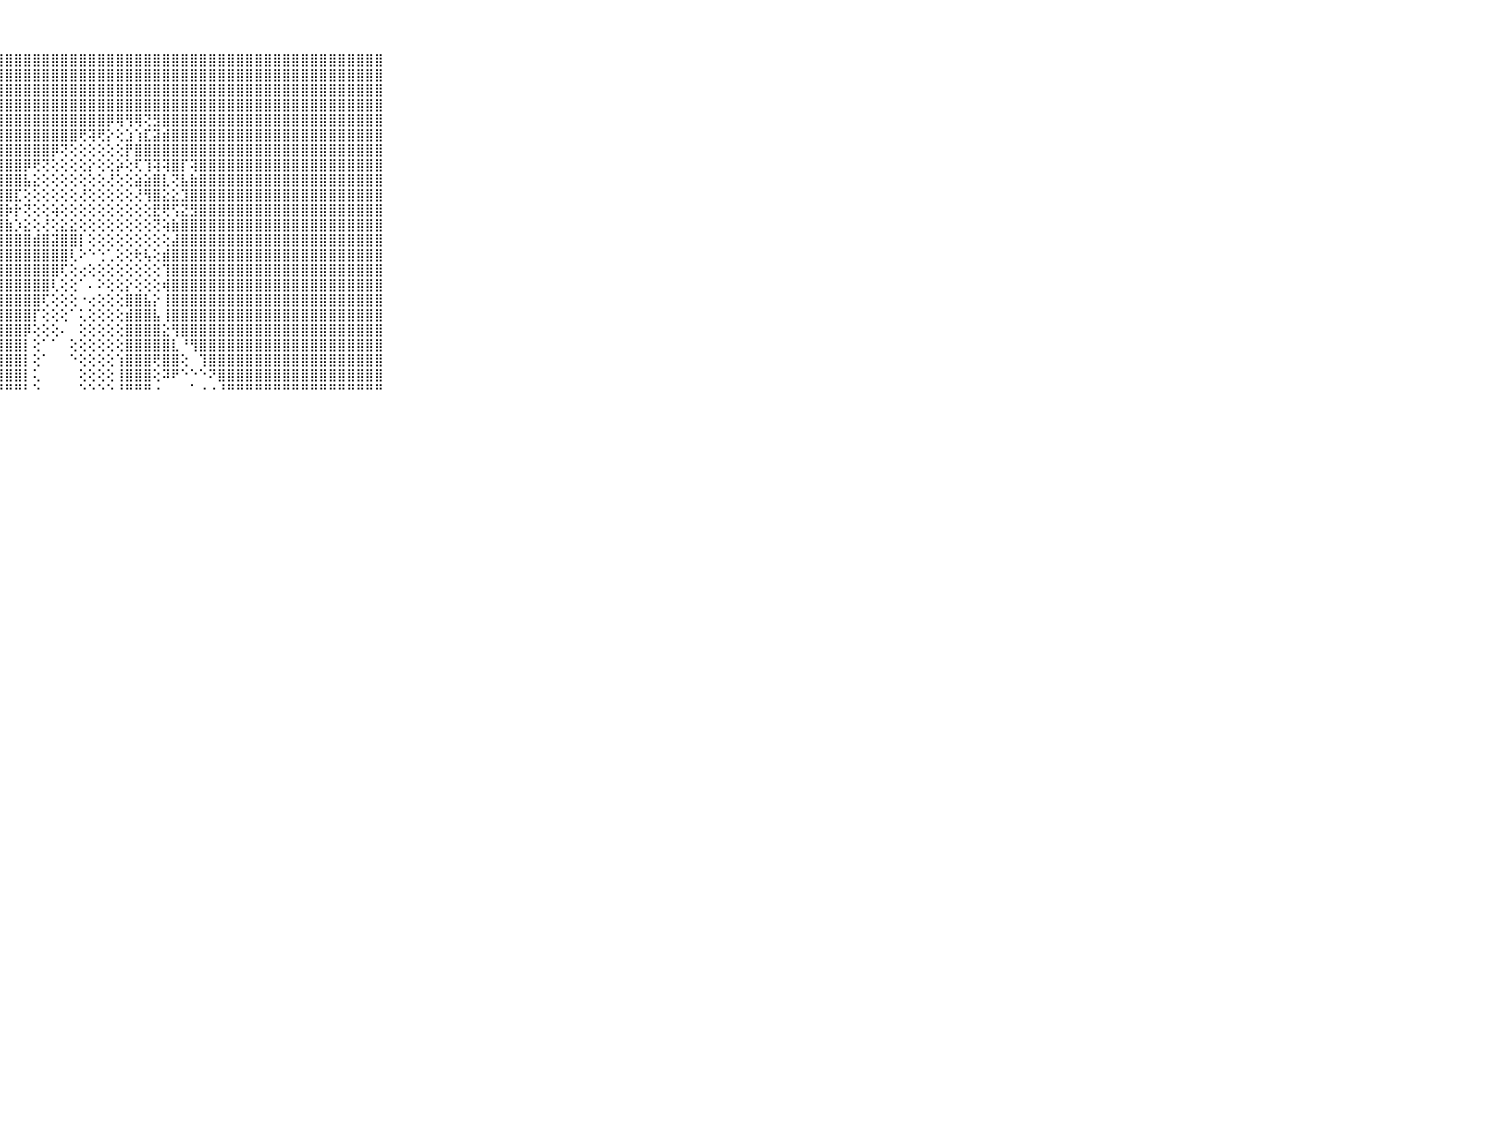

⠀⠀⠀⠀⠀⠀⠀⠀⠀⠀⠀⣿⣿⣿⣿⣿⣿⣿⣿⣿⣿⣿⣿⣿⣿⣿⣿⣿⣿⣿⣿⣿⣿⣿⣿⣿⣿⣿⣿⣿⣿⣿⣿⣿⣿⣿⣿⣿⣿⣿⣿⣿⣿⣿⣿⣿⣿⣿⣿⣿⣿⣿⣿⣿⣿⣿⣿⣿⣿⠀⠀⠀⠀⠀⠀⠀⠀⠀⠀⠀⠀
⠀⠀⠀⠀⠀⠀⠀⠀⠀⠀⠀⣿⣿⣿⣿⣿⣿⣿⣿⣿⣿⣿⣿⣿⣿⣿⣿⣿⣿⣿⣿⣿⣿⣿⣿⣿⣿⣿⣿⣿⣿⣿⣿⣿⣿⣿⣿⣿⣿⣿⣿⣿⣿⣿⣿⣿⣿⣿⣿⣿⣿⣿⣿⣿⣿⣿⣿⣿⣿⠀⠀⠀⠀⠀⠀⠀⠀⠀⠀⠀⠀
⠀⠀⠀⠀⠀⠀⠀⠀⠀⠀⠀⣿⣿⣿⣿⣿⣿⣿⣿⣿⣿⣿⣿⣿⣿⣿⣿⣿⣿⣿⣿⣿⣿⣿⣿⣿⣿⣿⣿⣿⣿⣿⣿⣿⣿⣿⣿⣿⣿⣿⣿⣿⣿⣿⣿⣿⣿⣿⣿⣿⣿⣿⣿⣿⣿⣿⣿⣿⣿⠀⠀⠀⠀⠀⠀⠀⠀⠀⠀⠀⠀
⠀⠀⠀⠀⠀⠀⠀⠀⠀⠀⠀⣿⣿⣿⣿⣿⣿⣿⣿⣿⣿⣿⣿⣿⣿⣿⣿⣿⣿⣿⣿⣿⣿⣿⣿⣿⣿⣿⣿⣿⣿⣿⣿⣿⣿⣿⣿⣿⣿⣿⣿⣿⣿⣿⣿⣿⣿⣿⣿⣿⣿⣿⣿⣿⣿⣿⣿⣿⣿⠀⠀⠀⠀⠀⠀⠀⠀⠀⠀⠀⠀
⠀⠀⠀⠀⠀⠀⠀⠀⠀⠀⠀⣿⣿⣿⣿⣿⣿⣿⣿⣿⣿⣿⣿⣿⣿⣿⣿⣿⣿⣿⣿⣿⣿⣿⣿⣿⣿⣿⣿⡿⢿⢻⢿⢝⣻⣿⣿⣿⣿⣿⣿⣿⣿⣿⣿⣿⣿⣿⣿⣿⣿⣿⣿⣿⣿⣿⣿⣿⣿⠀⠀⠀⠀⠀⠀⠀⠀⠀⠀⠀⠀
⠀⠀⠀⠀⠀⠀⠀⠀⠀⠀⠀⣿⣿⣿⣿⣿⣿⣿⣿⣿⣿⣿⣿⣿⣿⣿⣿⣿⣿⣿⣿⣿⣿⣿⣿⣿⢟⢽⢟⡕⢕⣱⢱⣏⣽⣾⣿⣿⣿⣿⣿⣿⣿⣿⣿⣿⣿⣿⣿⣿⣿⣿⣿⣿⣿⣿⣿⣿⣿⠀⠀⠀⠀⠀⠀⠀⠀⠀⠀⠀⠀
⠀⠀⠀⠀⠀⠀⠀⠀⠀⠀⠀⣿⣿⣿⣿⣿⣿⣿⣿⣿⣿⣿⣿⣿⣿⣿⣿⣿⣿⣿⣿⣿⣿⡿⢝⢕⢕⢕⢕⢕⢕⡟⣿⣿⣿⣿⣿⣿⣿⣿⣿⣿⣿⣿⣿⣿⣿⣿⣿⣿⣿⣿⣿⣿⣿⣿⣿⣿⣿⠀⠀⠀⠀⠀⠀⠀⠀⠀⠀⠀⠀
⠀⠀⠀⠀⠀⠀⠀⠀⠀⠀⠀⣿⣿⣿⣿⣿⣿⣿⣿⣿⣿⣿⣿⣿⣿⣿⣿⣿⣿⣿⡿⢟⢝⢕⢕⢕⢕⡕⢕⢕⡵⢕⢏⢹⢽⢽⣿⡏⢽⣿⣿⣿⣿⣿⣿⣿⣿⣿⣿⣿⣿⣿⣿⣿⣿⣿⣿⣿⣿⠀⠀⠀⠀⠀⠀⠀⠀⠀⠀⠀⠀
⠀⠀⠀⠀⠀⠀⠀⠀⠀⠀⠀⣿⣿⣿⣿⣿⣿⣿⣿⣿⣿⣿⣿⣿⣿⣿⣿⣿⣿⣿⣧⣕⢕⢕⢕⢕⢕⢕⢕⢜⢕⢕⣵⣵⣿⣇⢝⣧⣷⣿⣿⣿⣿⣿⣿⣿⣿⣿⣿⣿⣿⣿⣿⣿⣿⣿⣿⣿⣿⠀⠀⠀⠀⠀⠀⠀⠀⠀⠀⠀⠀
⠀⠀⠀⠀⠀⠀⠀⠀⠀⠀⠀⣿⣿⣿⣿⣿⣿⣿⣿⣿⣿⣿⣿⣿⣿⣿⣿⣿⣿⣏⢕⢕⢕⢕⢕⢕⢜⢕⢕⢕⢕⢕⢜⢻⣿⣕⣕⣹⣿⣿⣿⣿⣿⣿⣿⣿⣿⣿⣿⣿⣿⣿⣿⣿⣿⣿⣿⣿⣿⠀⠀⠀⠀⠀⠀⠀⠀⠀⠀⠀⠀
⠀⠀⠀⠀⠀⠀⠀⠀⠀⠀⠀⣿⣿⣿⣿⣿⣿⣿⣿⣿⣿⣿⣿⣿⣿⣿⣿⣿⡷⡗⢝⢕⢕⢵⢕⢕⢕⢕⢕⢕⢕⢕⢕⢕⣟⢟⢫⣝⣻⣿⣿⣿⣿⣿⣿⣿⣿⣿⣿⣿⣿⣿⣿⣿⣿⣿⣿⣿⣿⠀⠀⠀⠀⠀⠀⠀⠀⠀⠀⠀⠀
⠀⠀⠀⠀⠀⠀⠀⠀⠀⠀⠀⣿⣿⣿⣿⣿⣿⣿⣿⣿⣿⣿⣿⣿⣿⣿⣿⣿⣷⡱⣕⢕⢜⢕⣕⣕⢕⢕⢕⢕⢕⢕⢕⢕⢝⢵⣷⣿⣿⣿⣿⣿⣿⣿⣿⣿⣿⣿⣿⣿⣿⣿⣿⣿⣿⣿⣿⣿⣿⠀⠀⠀⠀⠀⠀⠀⠀⠀⠀⠀⠀
⠀⠀⠀⠀⠀⠀⠀⠀⠀⠀⠀⣿⣿⣿⣿⣿⣿⣿⣿⣿⣿⣿⣿⣿⣿⣿⣿⣿⣿⣿⣿⣾⣿⣽⣿⣿⡇⢕⢕⢕⢕⢕⢕⢕⢕⢕⣼⣿⣿⣿⣿⣿⣿⣿⣿⣿⣿⣿⣿⣿⣿⣿⣿⣿⣿⣿⣿⣿⣿⠀⠀⠀⠀⠀⠀⠀⠀⠀⠀⠀⠀
⠀⠀⠀⠀⠀⠀⠀⠀⠀⠀⠀⣿⣿⣿⣿⣿⣿⣿⣿⣿⣿⣿⣿⣿⣿⣿⣿⣿⣿⣿⣿⣿⣿⣿⣿⢇⠕⠑⢑⢁⢕⢕⢗⢧⢕⣾⣿⣿⣿⣿⣿⣿⣿⣿⣿⣿⣿⣿⣿⣿⣿⣿⣿⣿⣿⣿⣿⣿⣿⠀⠀⠀⠀⠀⠀⠀⠀⠀⠀⠀⠀
⠀⠀⠀⠀⠀⠀⠀⠀⠀⠀⠀⣿⣿⣿⣿⣿⣿⣿⣿⣿⣿⣿⣿⣿⣿⣿⣿⣿⣿⣿⣿⣿⣿⣿⢏⢕⢔⢕⢕⢕⢕⢕⢕⢕⢕⢹⣿⣿⣿⣿⣿⣿⣿⣿⣿⣿⣿⣿⣿⣿⣿⣿⣿⣿⣿⣿⣿⣿⣿⠀⠀⠀⠀⠀⠀⠀⠀⠀⠀⠀⠀
⠀⠀⠀⠀⠀⠀⠀⠀⠀⠀⠀⣿⣿⣿⣿⣿⣿⣿⣿⣿⣿⣿⣿⣿⣿⣿⣿⣿⣿⣿⣿⣿⣿⢇⢕⢕⠁⠄⠕⢕⢕⡕⢕⢕⢕⢾⣿⣿⣿⣿⣿⣿⣿⣿⣿⣿⣿⣿⣿⣿⣿⣿⣿⣿⣿⣿⣿⣿⣿⠀⠀⠀⠀⠀⠀⠀⠀⠀⠀⠀⠀
⠀⠀⠀⠀⠀⠀⠀⠀⠀⠀⠀⣿⣿⣿⣿⣿⣿⣿⣿⣿⣿⣿⣿⣿⣿⣿⣿⣿⣿⣿⣿⣿⢏⢕⢕⢕⠐⢔⢕⢕⢕⣿⣿⣧⡕⢸⣿⣿⣿⣿⣿⣿⣿⣿⣿⣿⣿⣿⣿⣿⣿⣿⣿⣿⣿⣿⣿⣿⣿⠀⠀⠀⠀⠀⠀⠀⠀⠀⠀⠀⠀
⠀⠀⠀⠀⠀⠀⠀⠀⠀⠀⠀⣿⣿⣿⣿⣿⣿⣿⣿⣿⣿⣿⣿⣿⣿⣿⣿⣿⣿⣿⣿⡏⢕⢕⢕⠁⢅⢕⢕⢕⢕⣾⣿⣿⣧⢸⣿⣿⣿⣿⣿⣿⣿⣿⣿⣿⣿⣿⣿⣿⣿⣿⣿⣿⣿⣿⣿⣿⣿⠀⠀⠀⠀⠀⠀⠀⠀⠀⠀⠀⠀
⠀⠀⠀⠀⠀⠀⠀⠀⠀⠀⠀⣿⣿⣿⣿⣿⣿⣿⣿⣿⣿⣿⣿⣿⣿⣿⣿⣿⣿⣿⡿⢕⢕⢕⠄⠀⢕⢕⢕⢕⢕⣿⣿⣿⣿⣕⢻⣿⣿⣿⣿⣿⣿⣿⣿⣿⣿⣿⣿⣿⣿⣿⣿⣿⣿⣿⣿⣿⣿⠀⠀⠀⠀⠀⠀⠀⠀⠀⠀⠀⠀
⠀⠀⠀⠀⠀⠀⠀⠀⠀⠀⠀⣿⣿⣿⣿⣿⣿⣿⣿⣿⣿⣿⣿⣿⣿⣿⣿⣿⣿⣿⡇⢕⠁⠁⠀⢕⢕⢕⢕⢕⢕⣿⣿⣿⣿⣿⣇⠘⢻⣿⣿⣿⣿⣿⣿⣿⣿⣿⣿⣿⣿⣿⣿⣿⣿⣿⣿⣿⣿⠀⠀⠀⠀⠀⠀⠀⠀⠀⠀⠀⠀
⠀⠀⠀⠀⠀⠀⠀⠀⠀⠀⠀⣿⣿⣿⣿⣿⣿⣿⣿⣿⣿⣿⣿⣿⣿⣿⣿⣿⣿⣿⡇⢕⠁⠀⠀⠑⢕⢕⢕⢕⢱⣿⣿⣿⢟⣿⣿⢕⠀⢹⣿⣿⣿⣿⣿⣿⣿⣿⣿⣿⣿⣿⣿⣿⣿⣿⣿⣿⣿⠀⠀⠀⠀⠀⠀⠀⠀⠀⠀⠀⠀
⠀⠀⠀⠀⠀⠀⠀⠀⠀⠀⠀⣿⣿⣿⣿⣿⣿⣿⣿⣿⣿⣿⣿⣿⣿⣿⣿⣿⣿⣿⡇⢅⠀⠀⠀⠀⢕⢕⢕⢕⢸⣿⣿⣿⢕⠽⠟⠑⠑⠑⠝⣿⣿⣿⣿⣿⣿⣿⣿⣿⣿⣿⣿⣿⣿⣿⣿⣿⣿⠀⠀⠀⠀⠀⠀⠀⠀⠀⠀⠀⠀
⠀⠀⠀⠀⠀⠀⠀⠀⠀⠀⠀⠛⠛⠛⠛⠛⠛⠛⠛⠛⠛⠛⠛⠛⠛⠛⠛⠛⠛⠛⠃⠑⠀⠀⠀⠀⠑⠑⠑⠑⠘⠛⠛⠛⠐⠀⠀⠀⠁⠐⠐⠘⠛⠛⠛⠛⠛⠛⠛⠛⠛⠛⠛⠛⠛⠛⠛⠛⠛⠀⠀⠀⠀⠀⠀⠀⠀⠀⠀⠀⠀